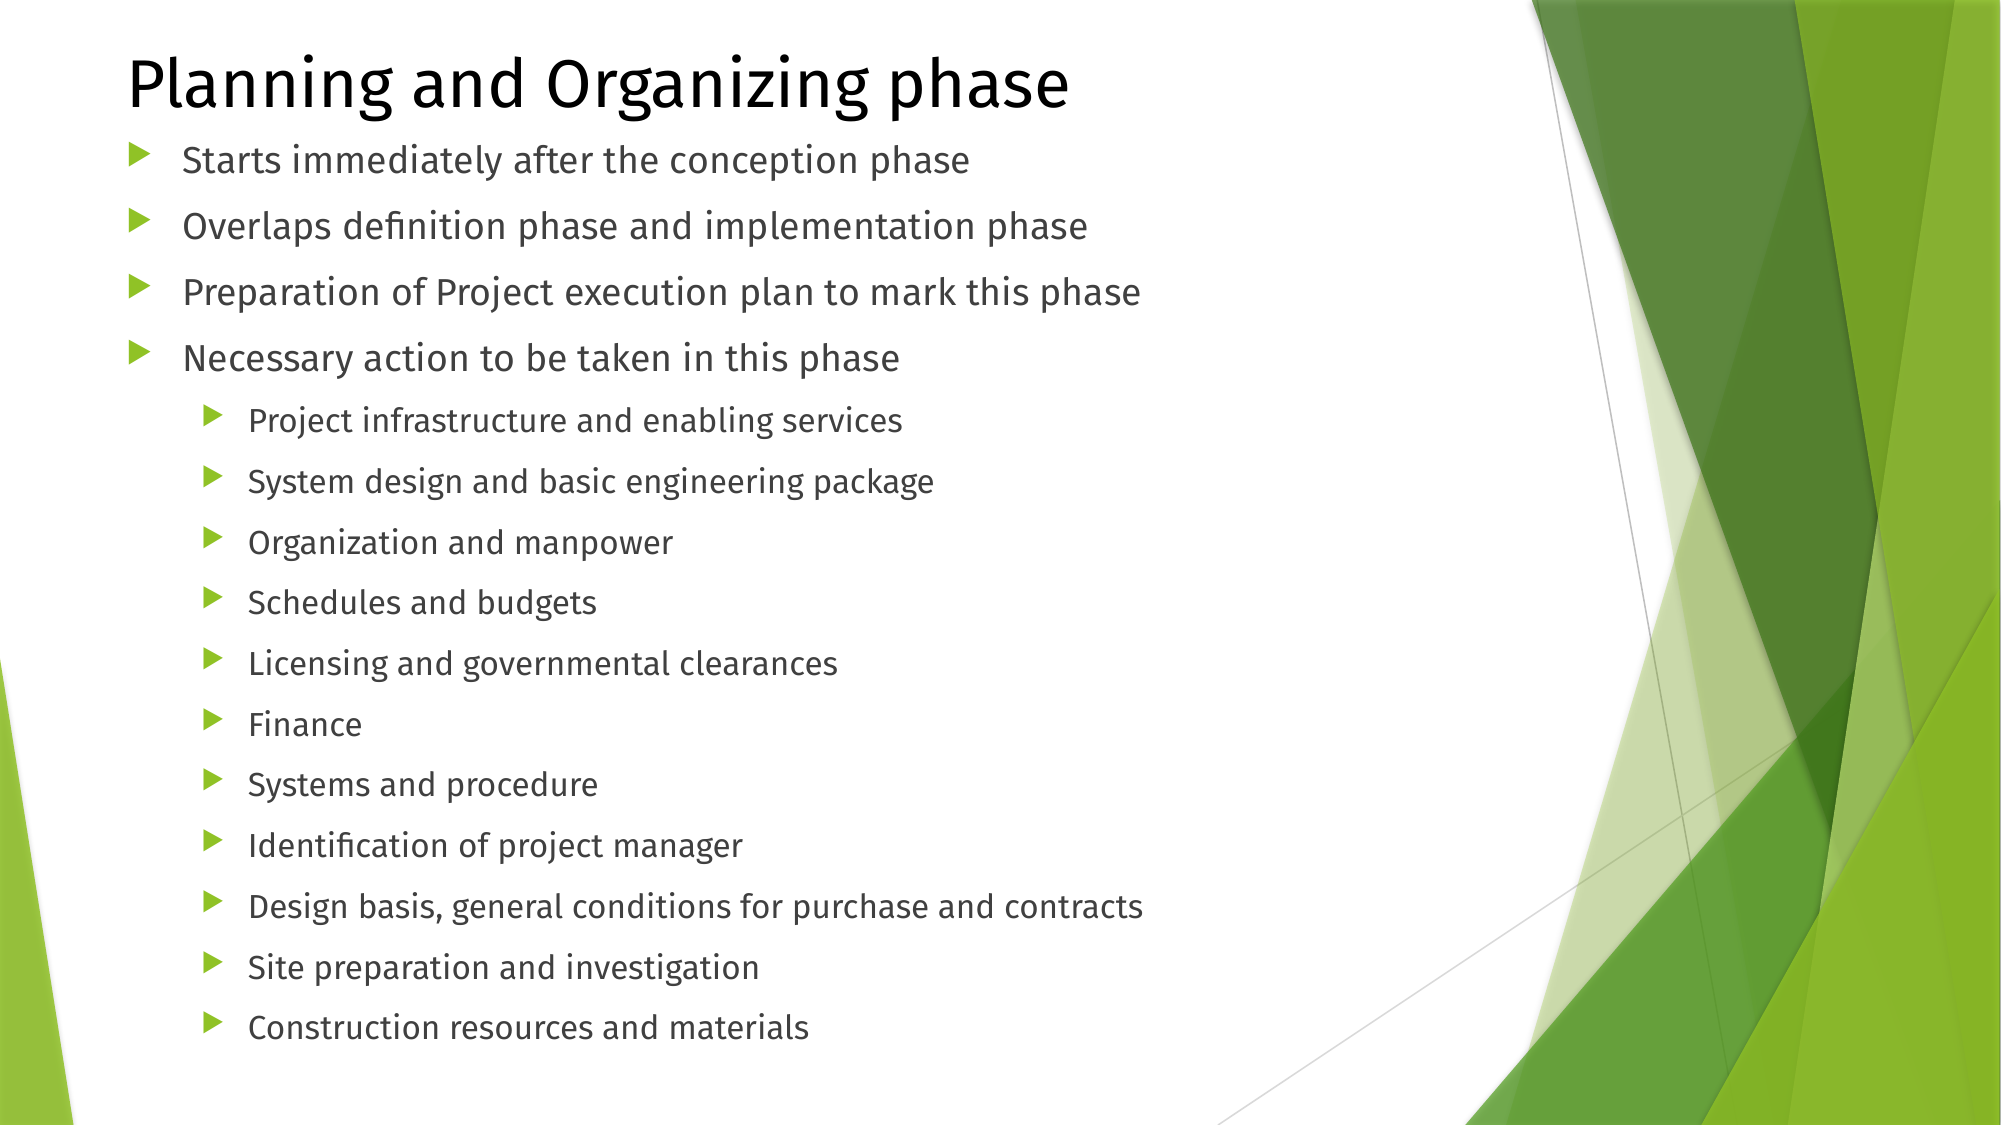

# Planning and Organizing phase
Starts immediately after the conception phase
Overlaps definition phase and implementation phase
Preparation of Project execution plan to mark this phase
Necessary action to be taken in this phase
Project infrastructure and enabling services
System design and basic engineering package
Organization and manpower
Schedules and budgets
Licensing and governmental clearances
Finance
Systems and procedure
Identification of project manager
Design basis, general conditions for purchase and contracts
Site preparation and investigation
Construction resources and materials